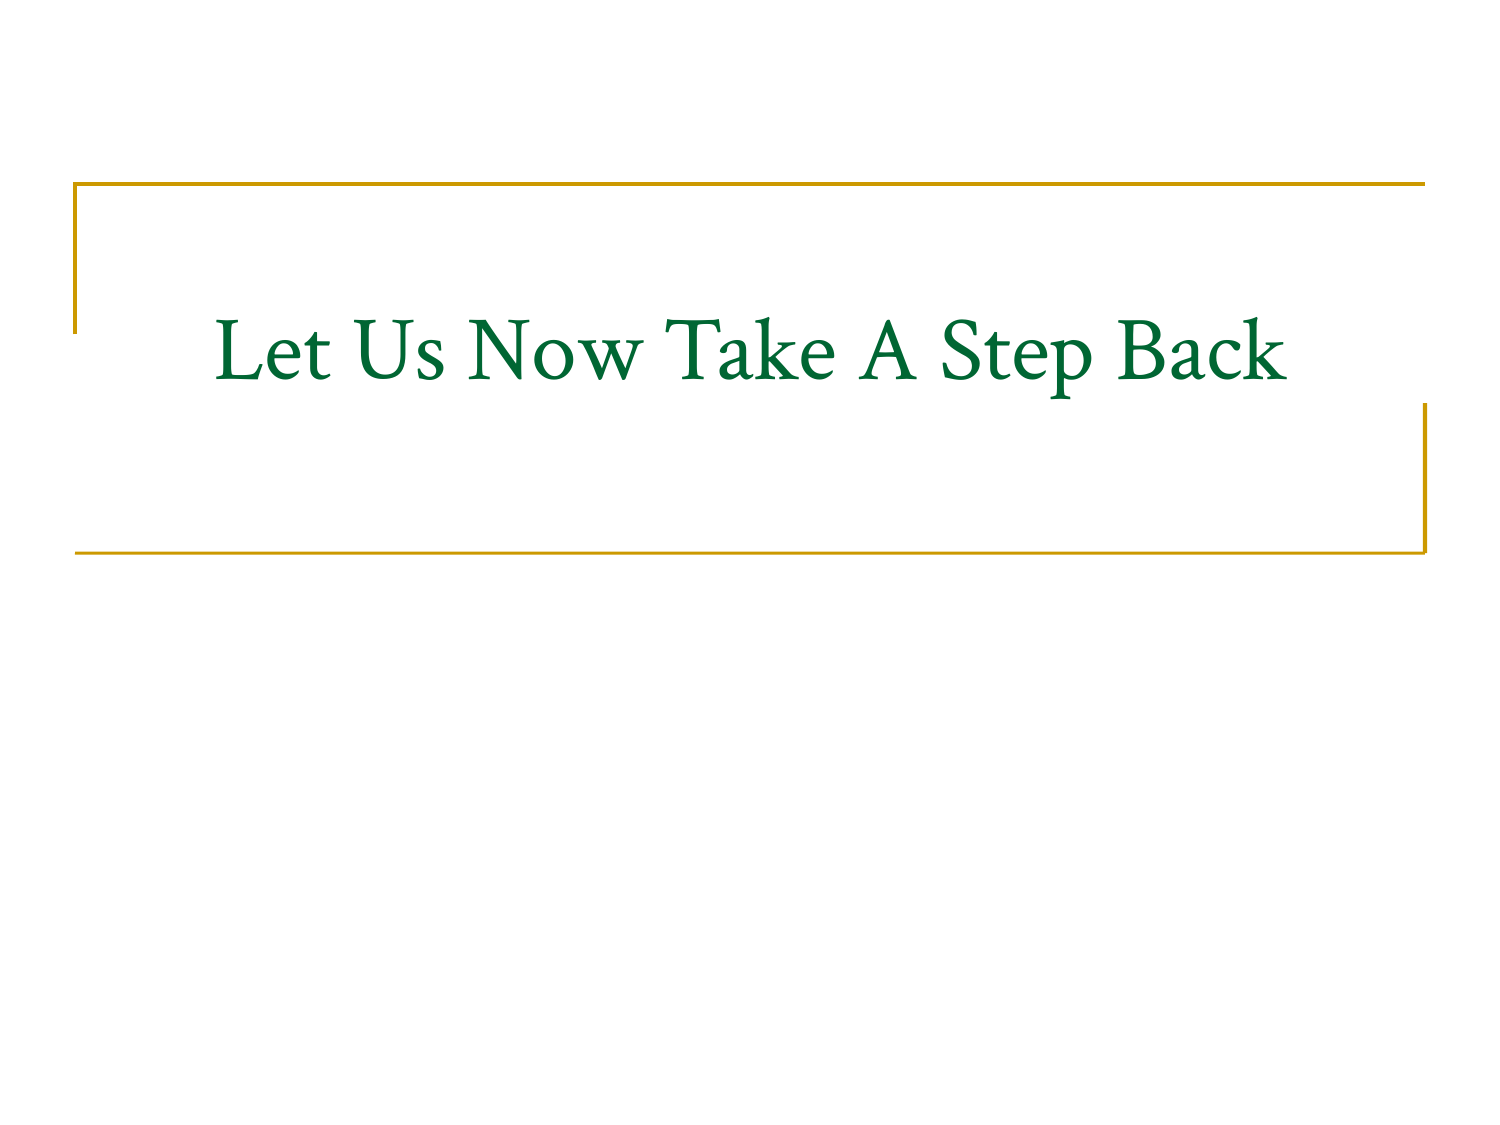

# Let Us Now Take A Step Back